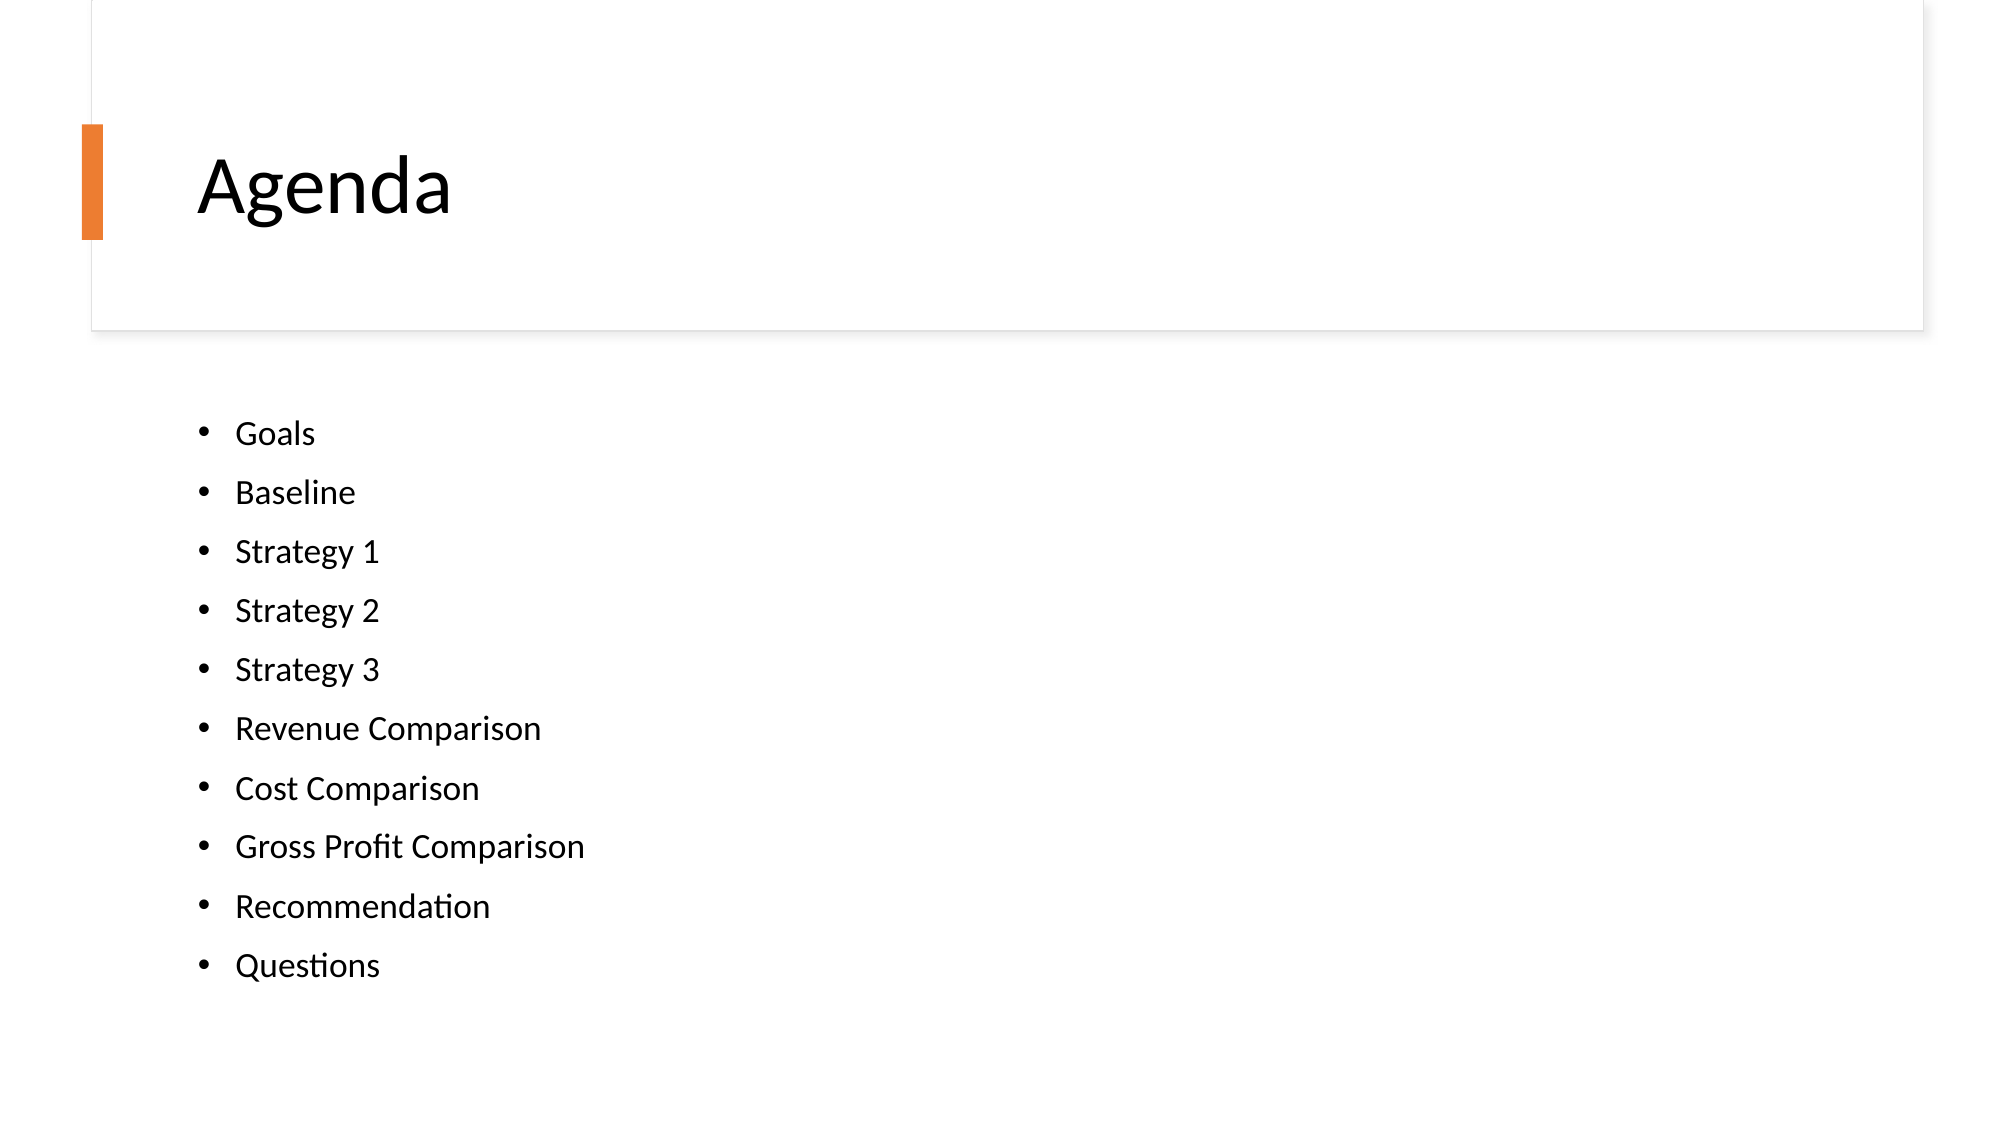

# Agenda

Goals
Baseline
Strategy 1
Strategy 2
Strategy 3
Revenue Comparison
Cost Comparison
Gross Profit Comparison
Recommendation
Questions